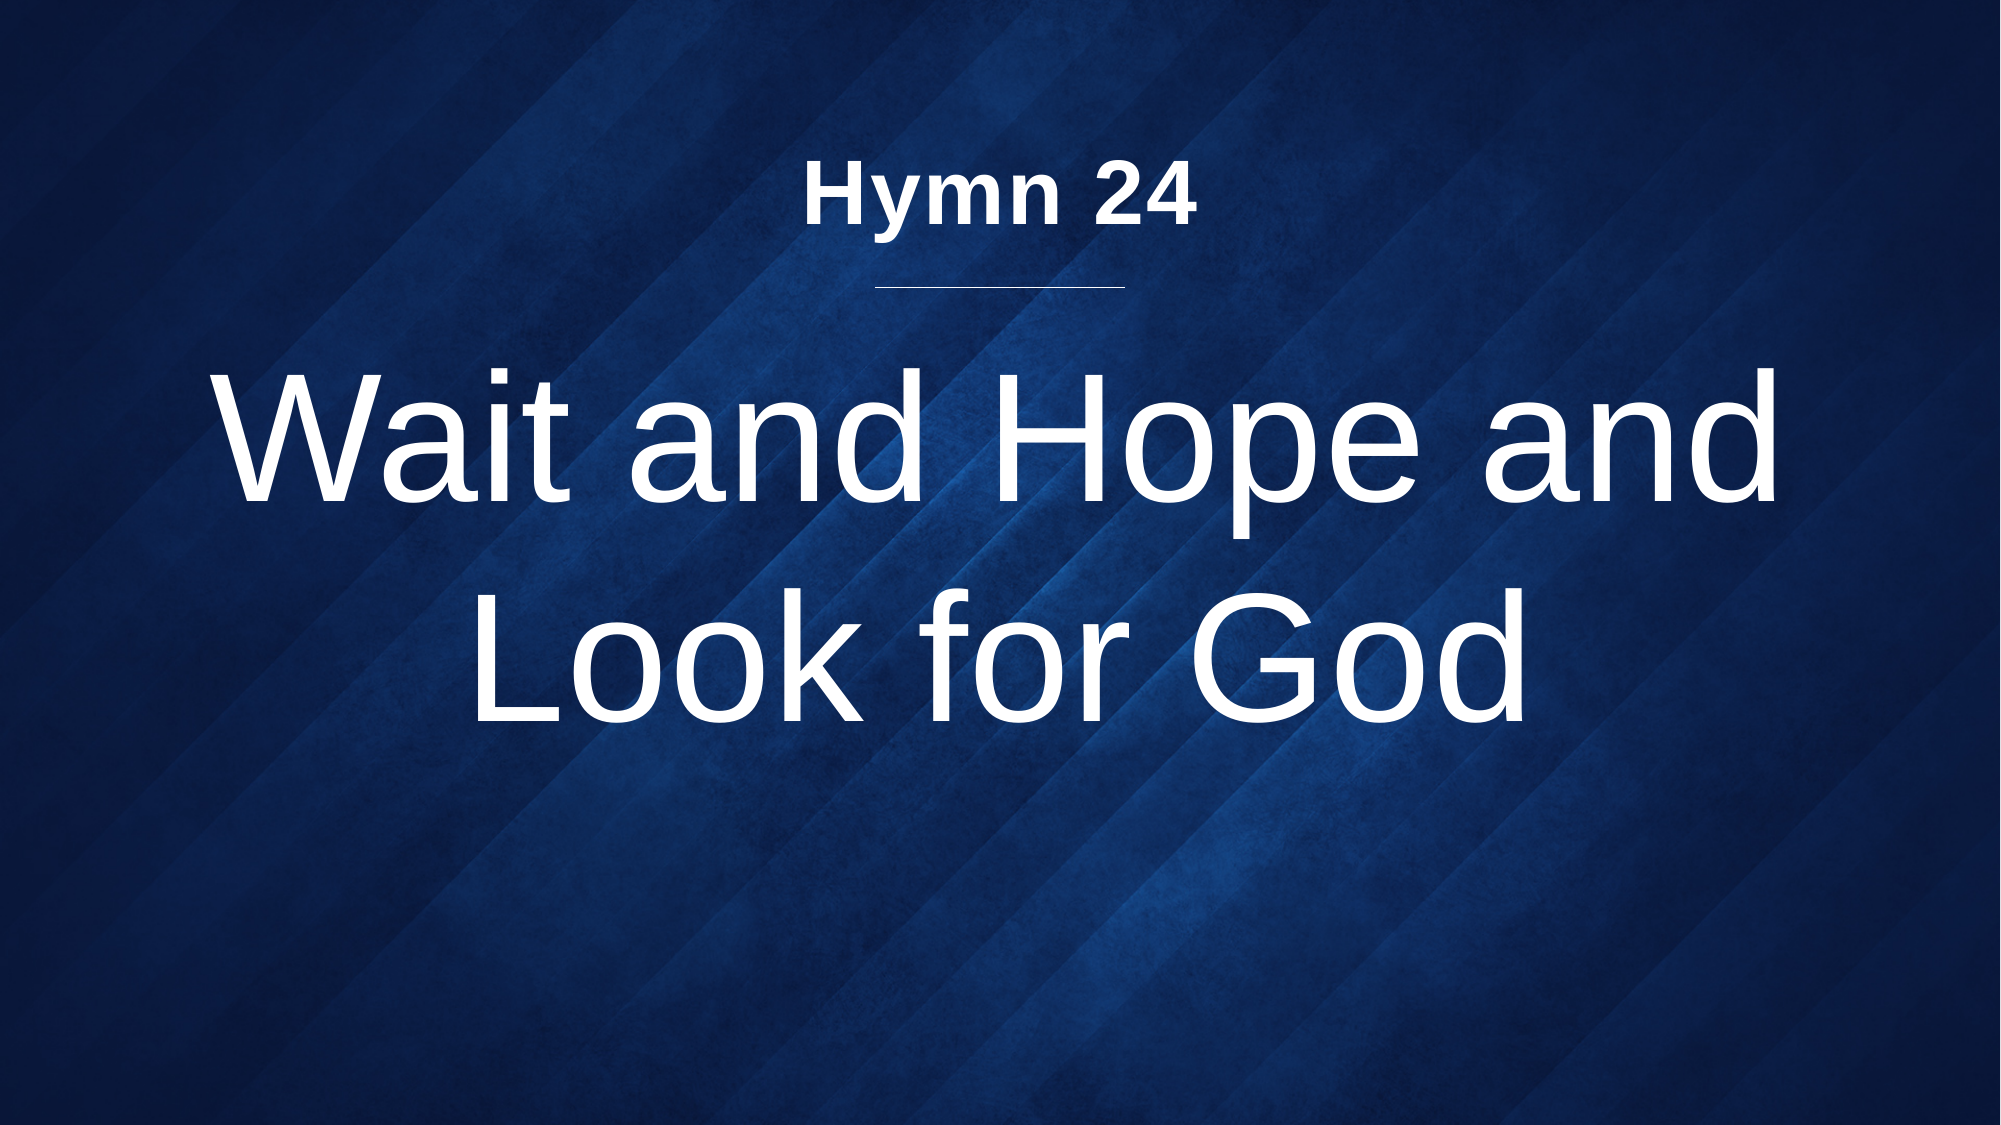

Hymn 24
# Wait and Hope and Look for God